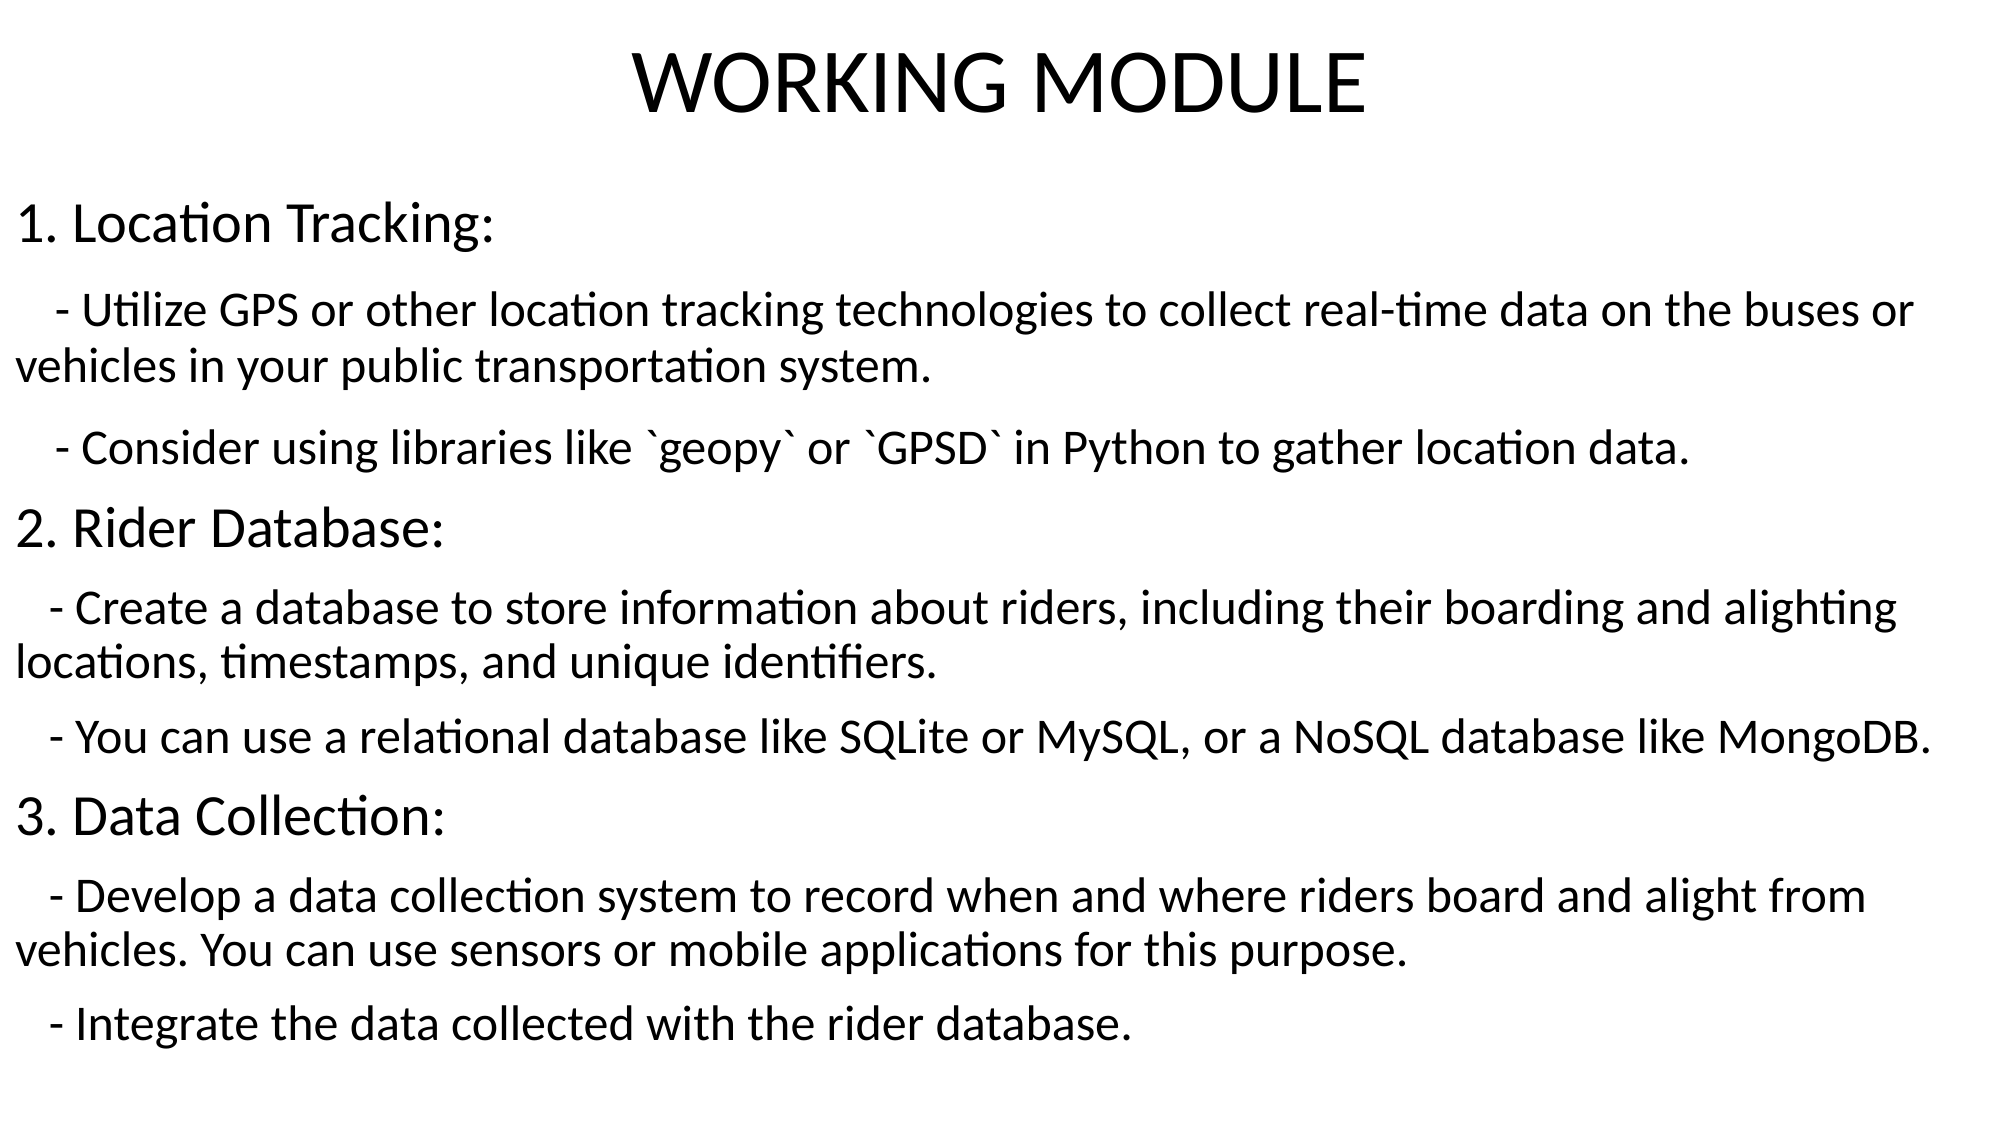

# WORKING MODULE
1. Location Tracking:
   - Utilize GPS or other location tracking technologies to collect real-time data on the buses or vehicles in your public transportation system.
   - Consider using libraries like `geopy` or `GPSD` in Python to gather location data.
2. Rider Database:
   - Create a database to store information about riders, including their boarding and alighting locations, timestamps, and unique identifiers.
   - You can use a relational database like SQLite or MySQL, or a NoSQL database like MongoDB.
3. Data Collection:
   - Develop a data collection system to record when and where riders board and alight from vehicles. You can use sensors or mobile applications for this purpose.
   - Integrate the data collected with the rider database.